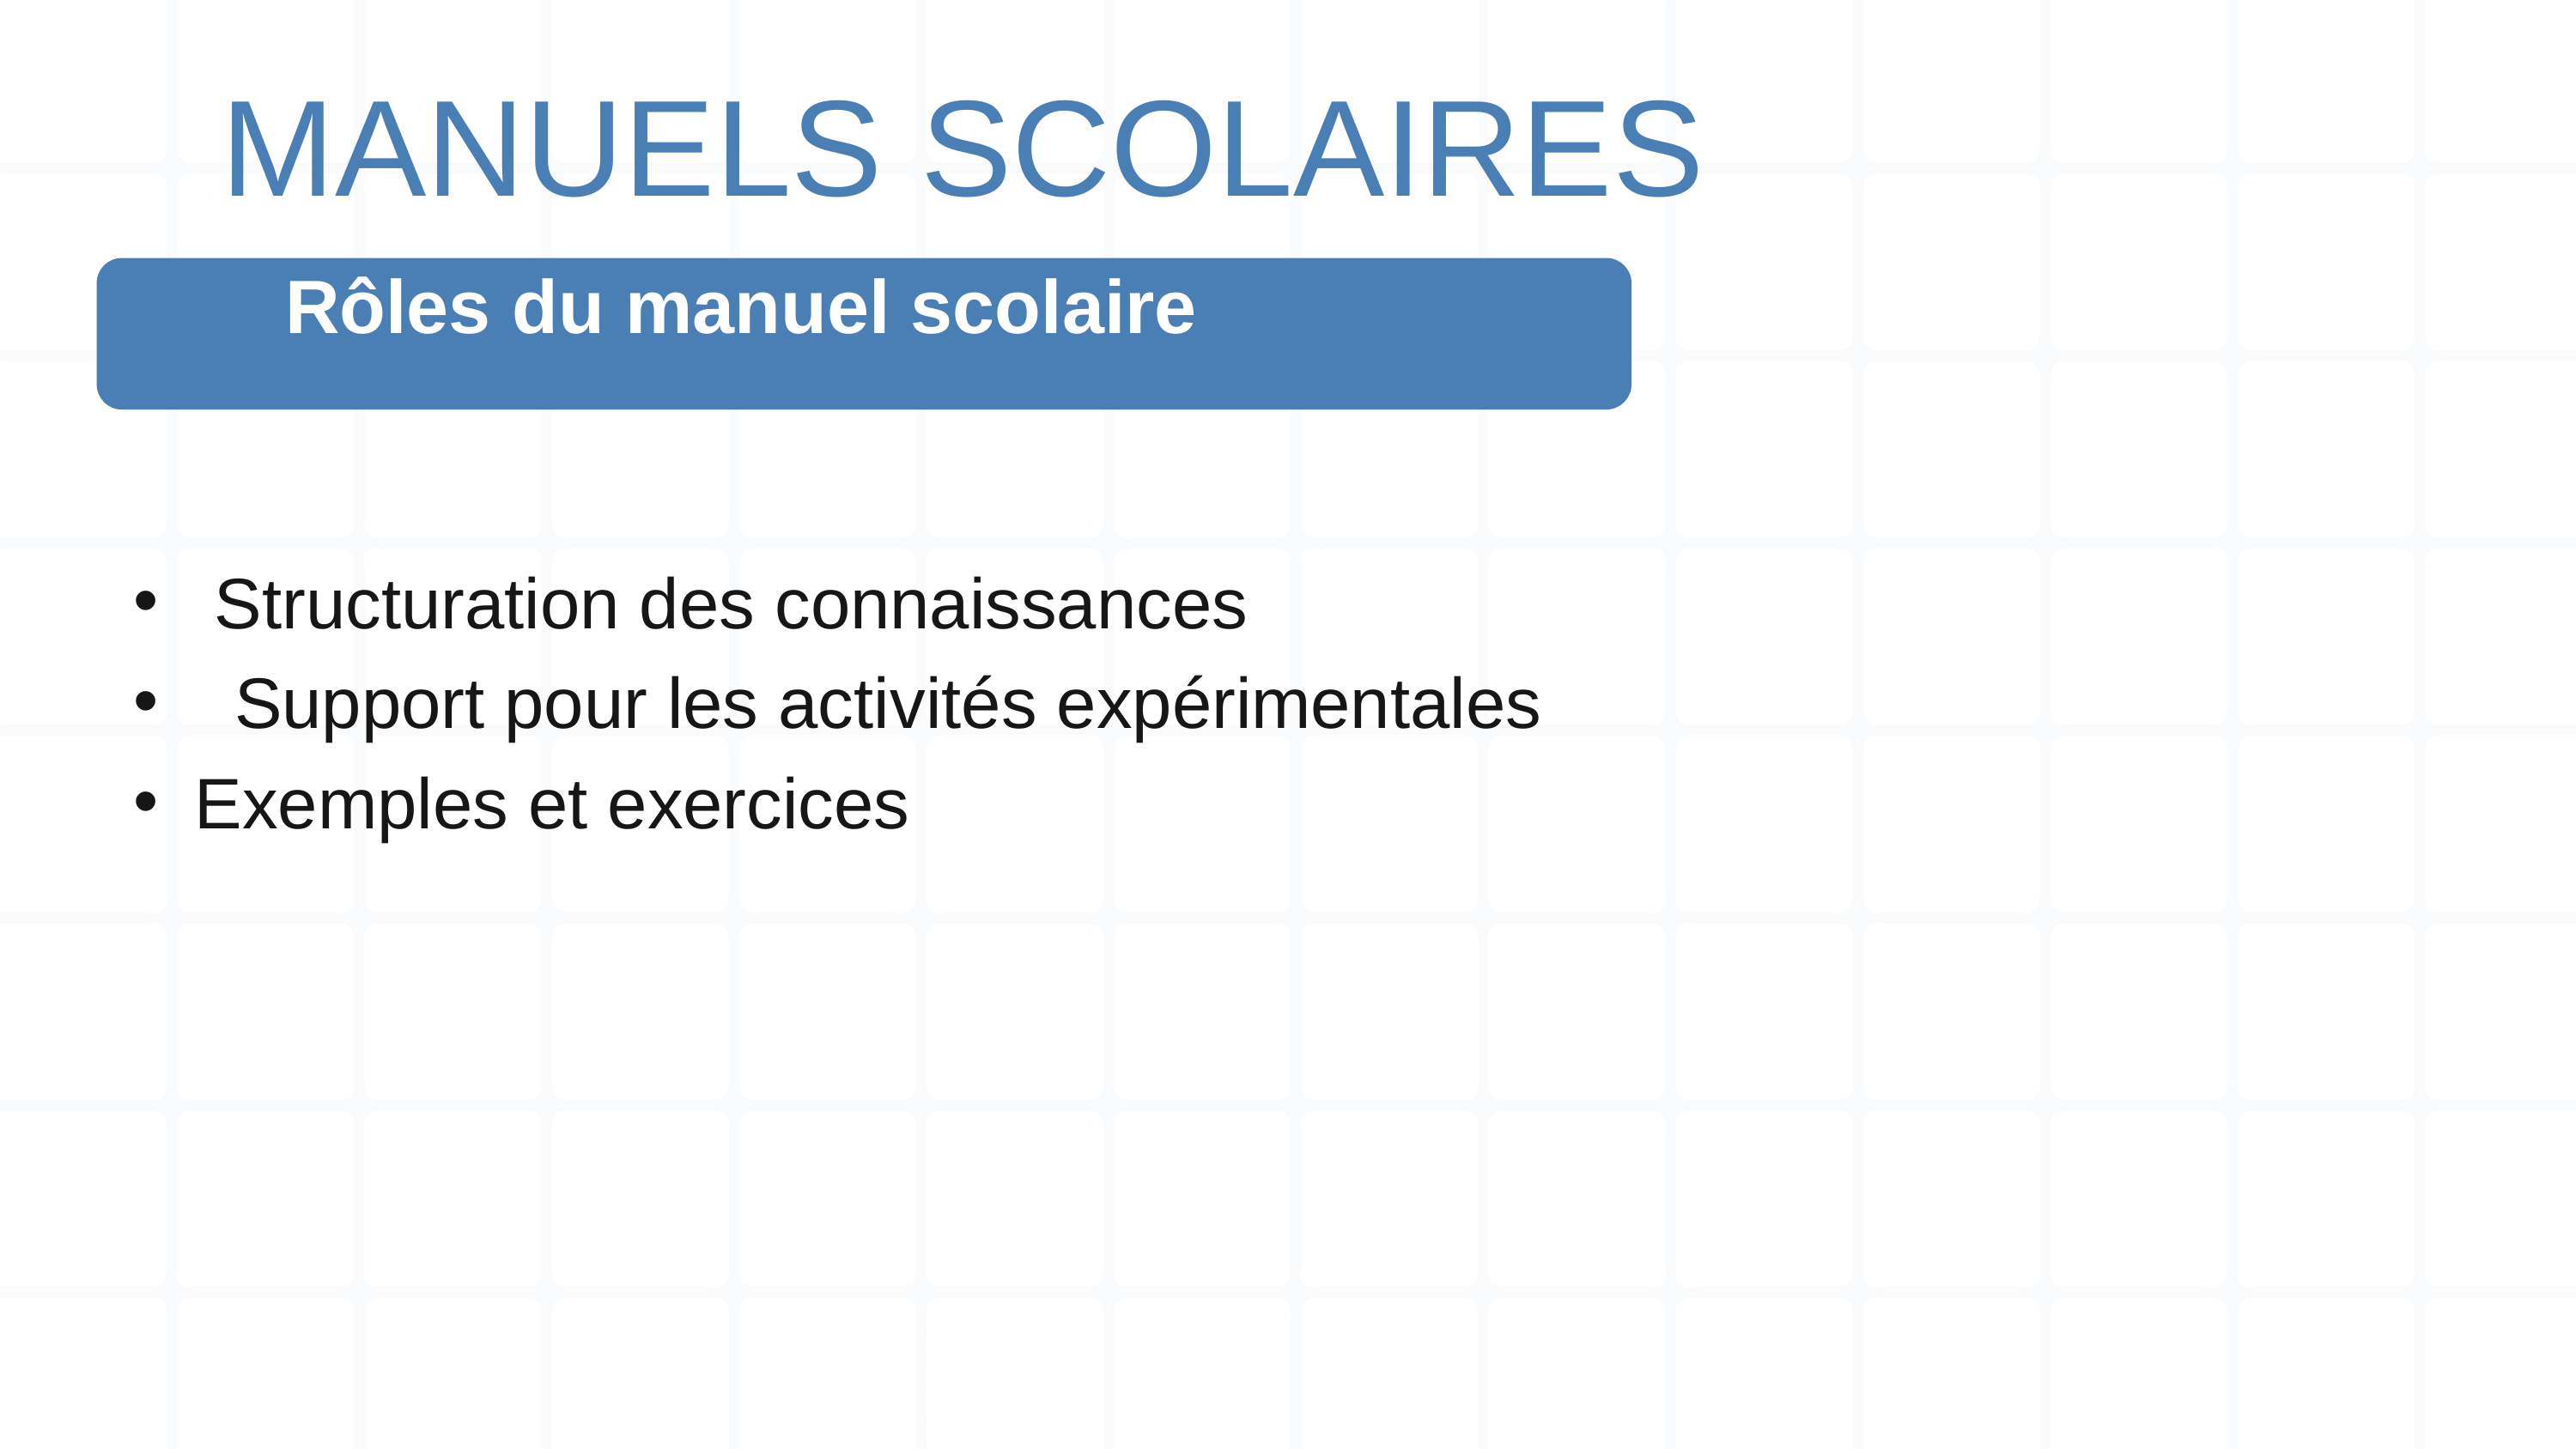

MANUELS SCOLAIRES

Rôles du manuel scolaire

 Structuration des connaissances
  Support pour les activités expérimentales
Exemples et exercices